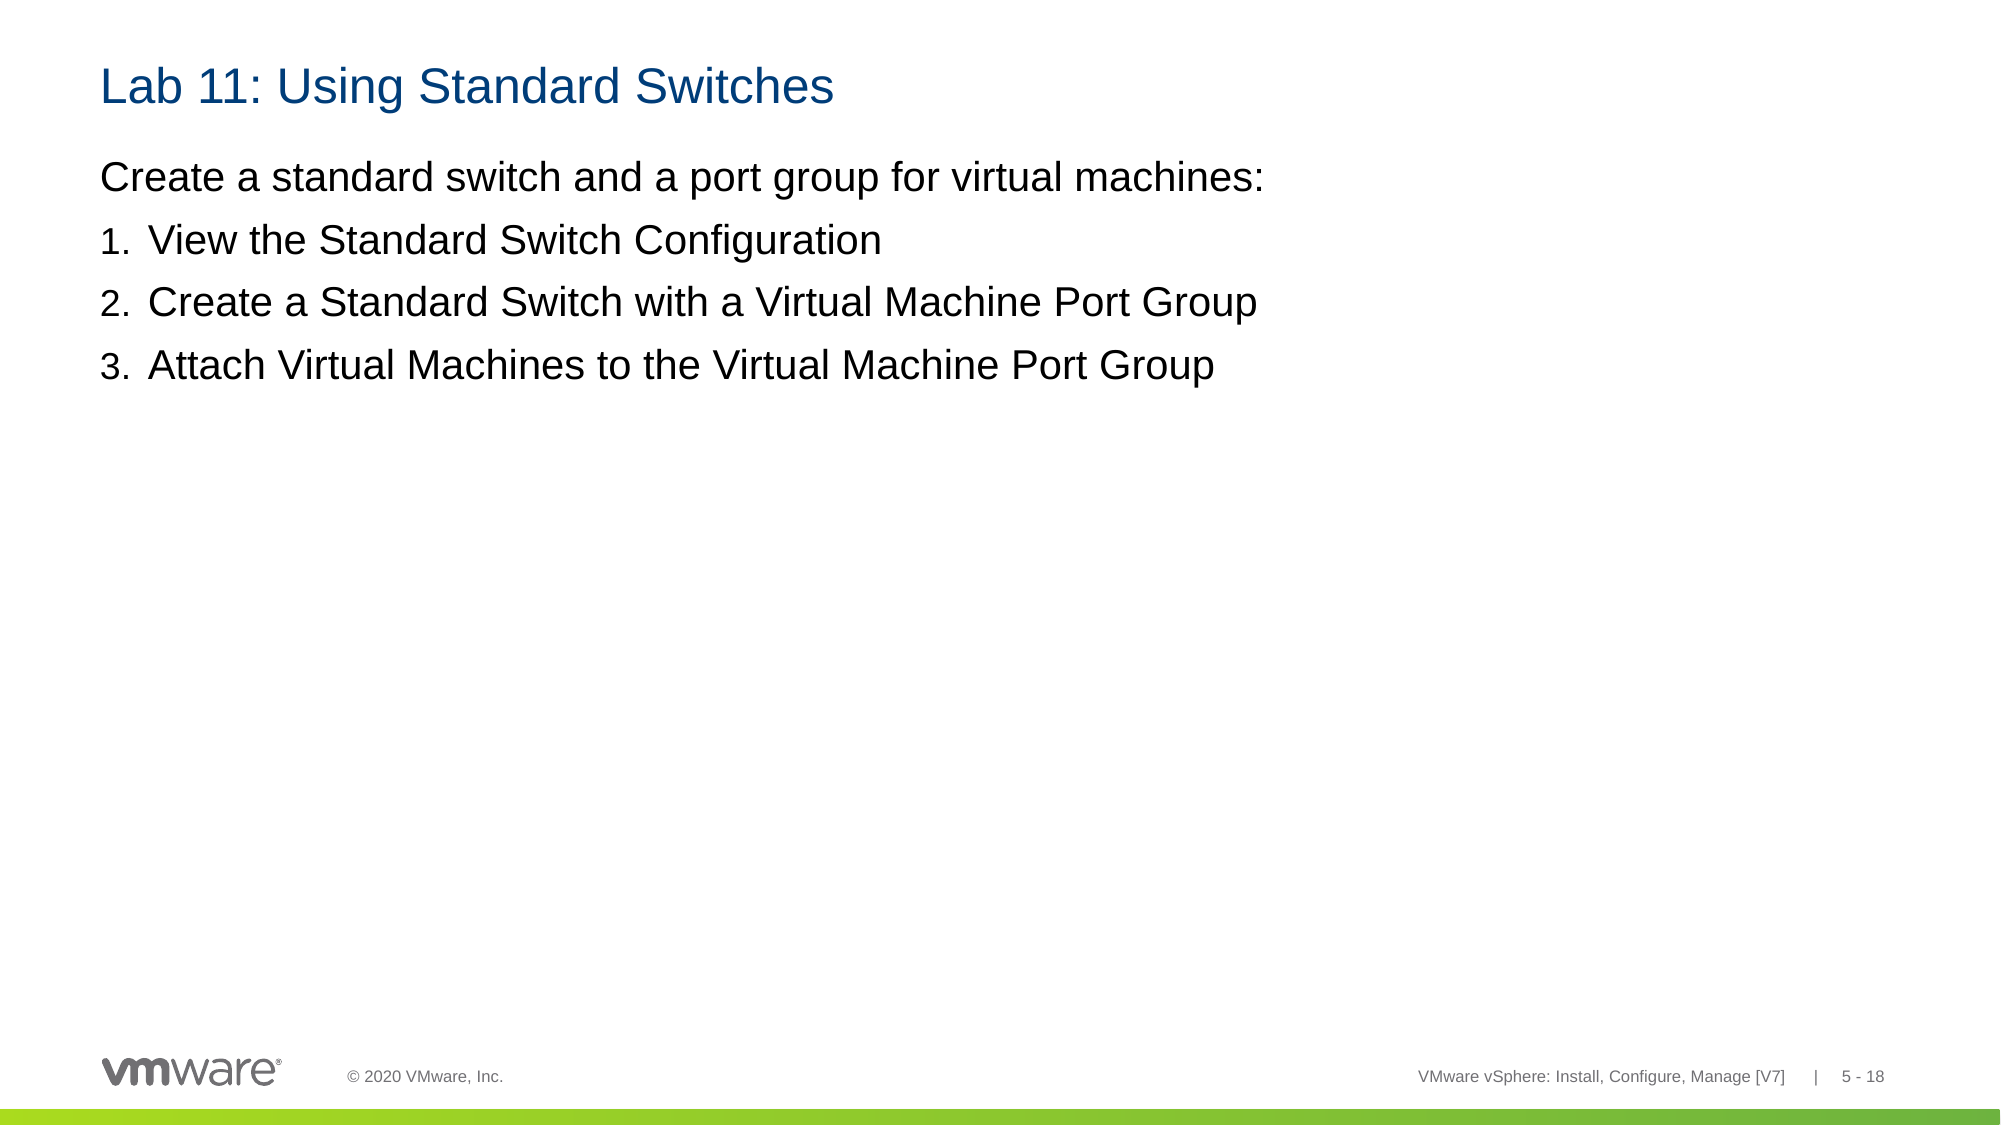

# Lab 11: Using Standard Switches
Create a standard switch and a port group for virtual machines:
View the Standard Switch Configuration
Create a Standard Switch with a Virtual Machine Port Group
Attach Virtual Machines to the Virtual Machine Port Group
VMware vSphere: Install, Configure, Manage [V7]      |     5 - 18